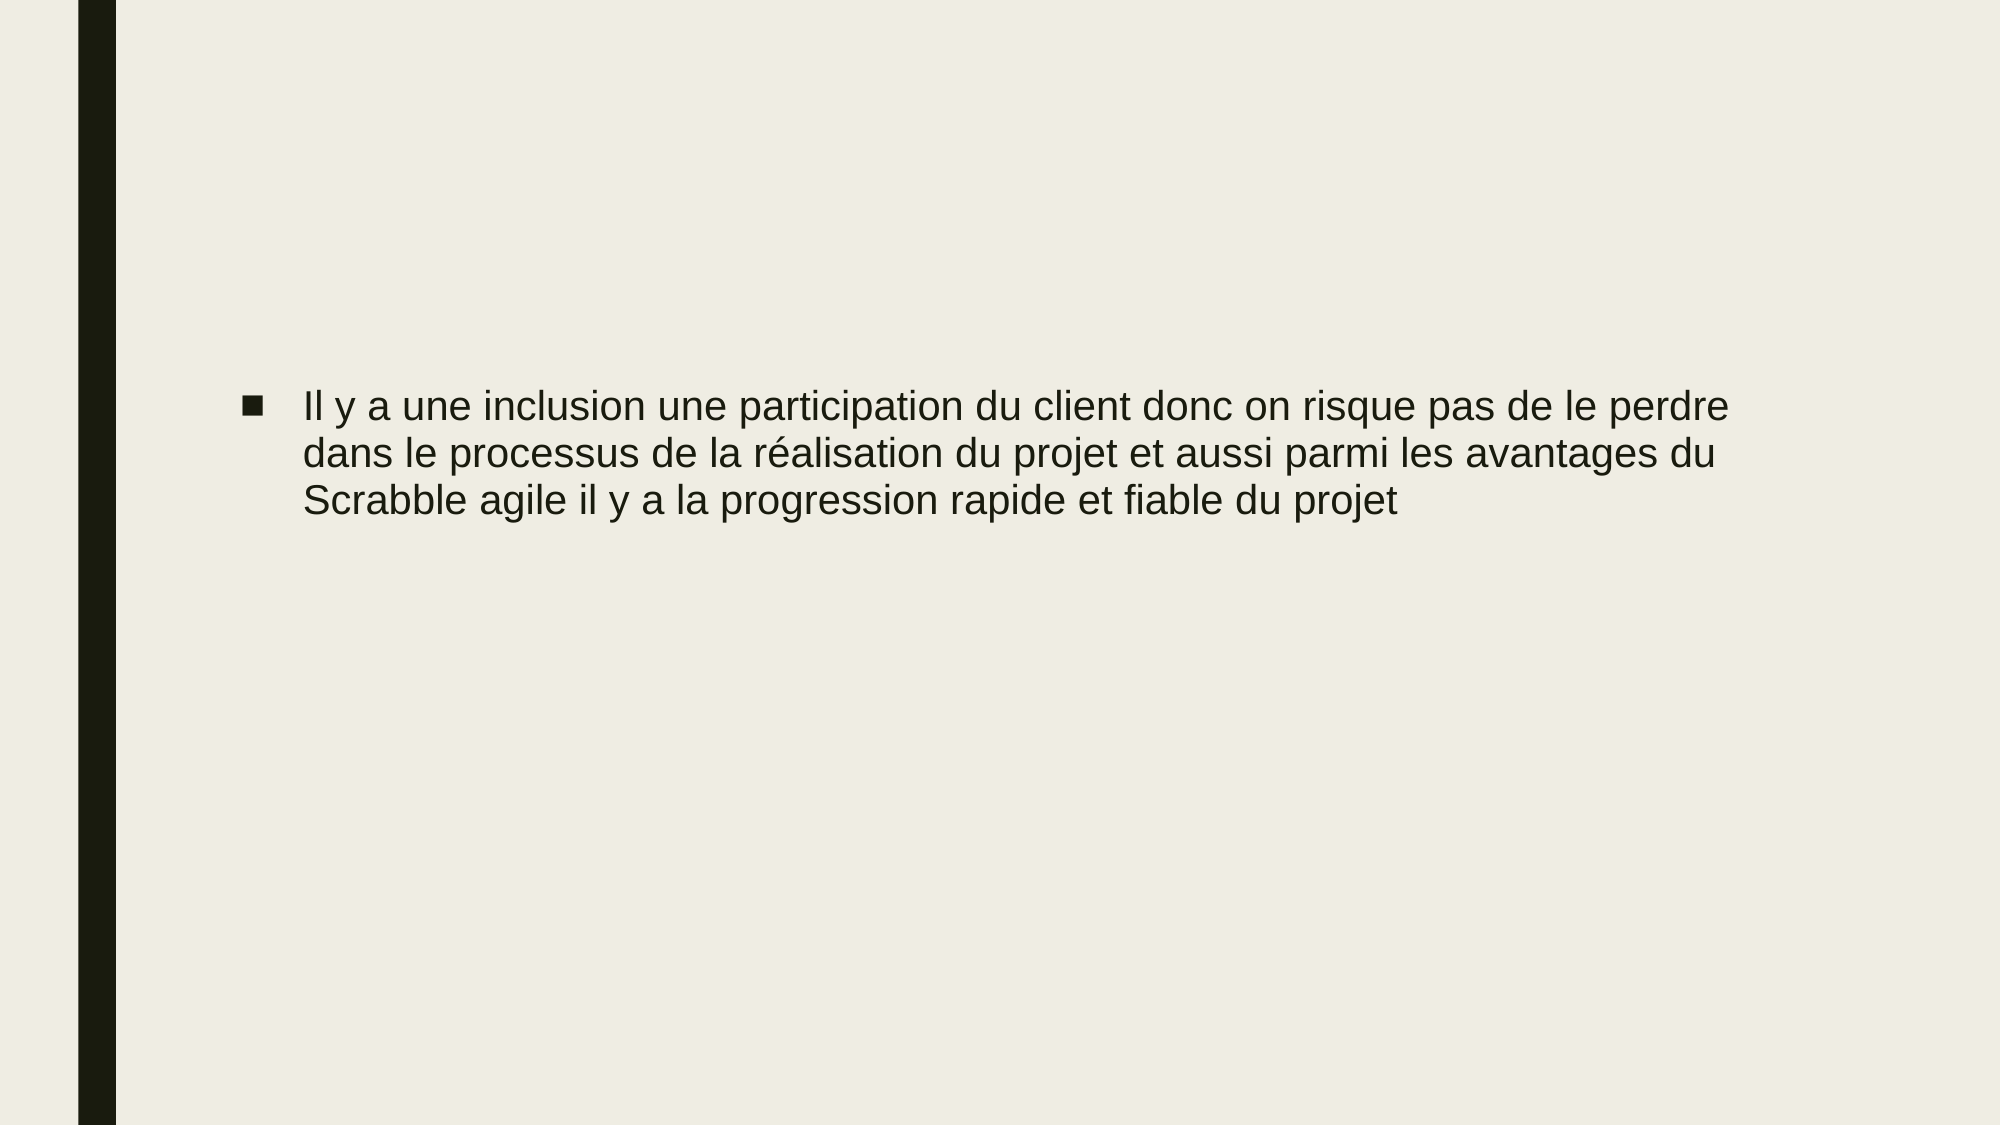

#
Il y a une inclusion une participation du client donc on risque pas de le perdre dans le processus de la réalisation du projet et aussi parmi les avantages du Scrabble agile il y a la progression rapide et fiable du projet